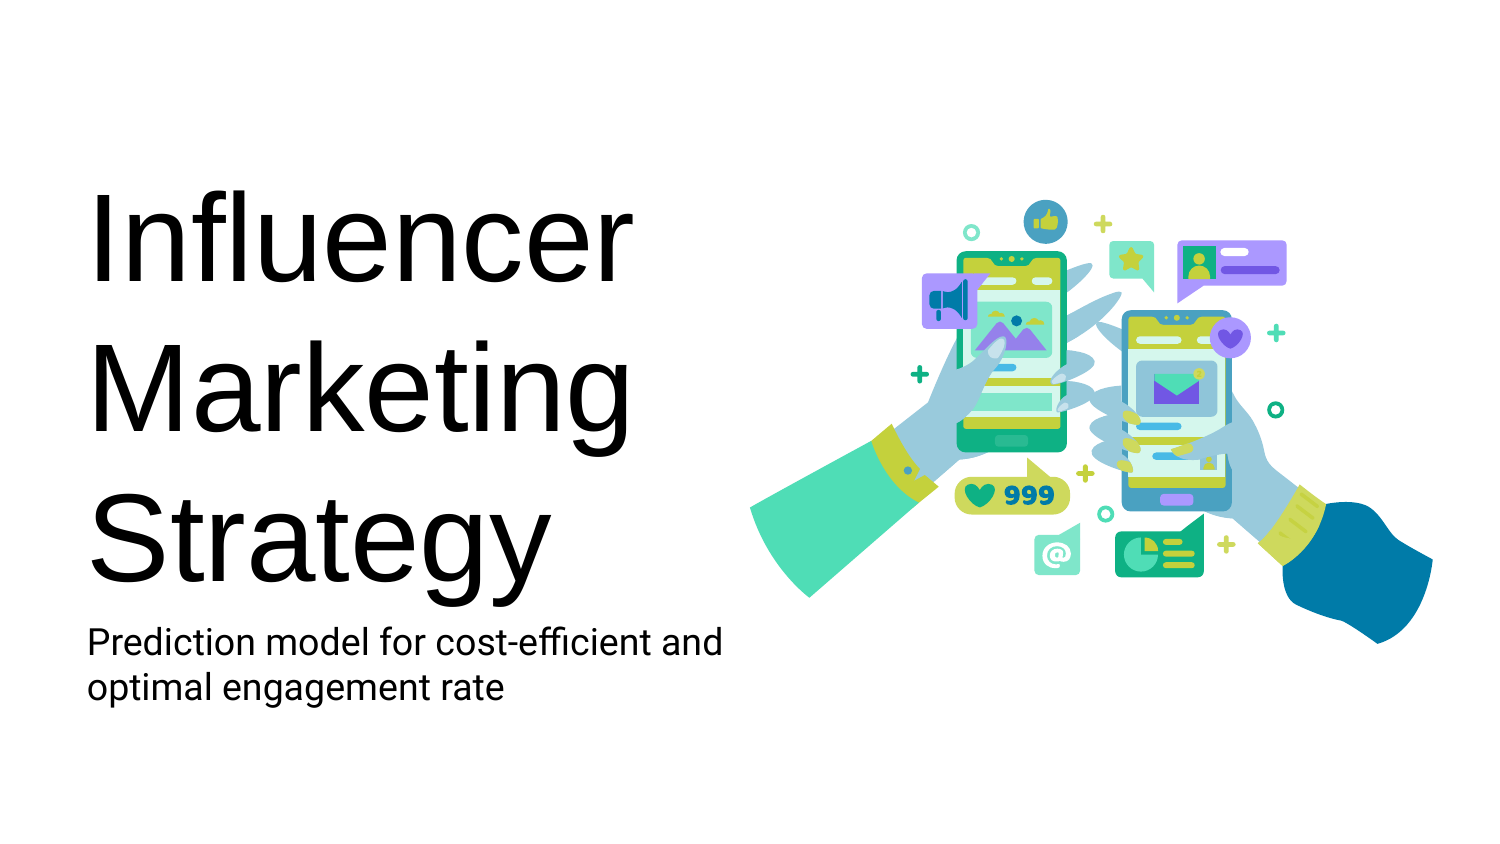

# Influencer Marketing Strategy

Prediction model for cost-efficient and optimal engagement rate